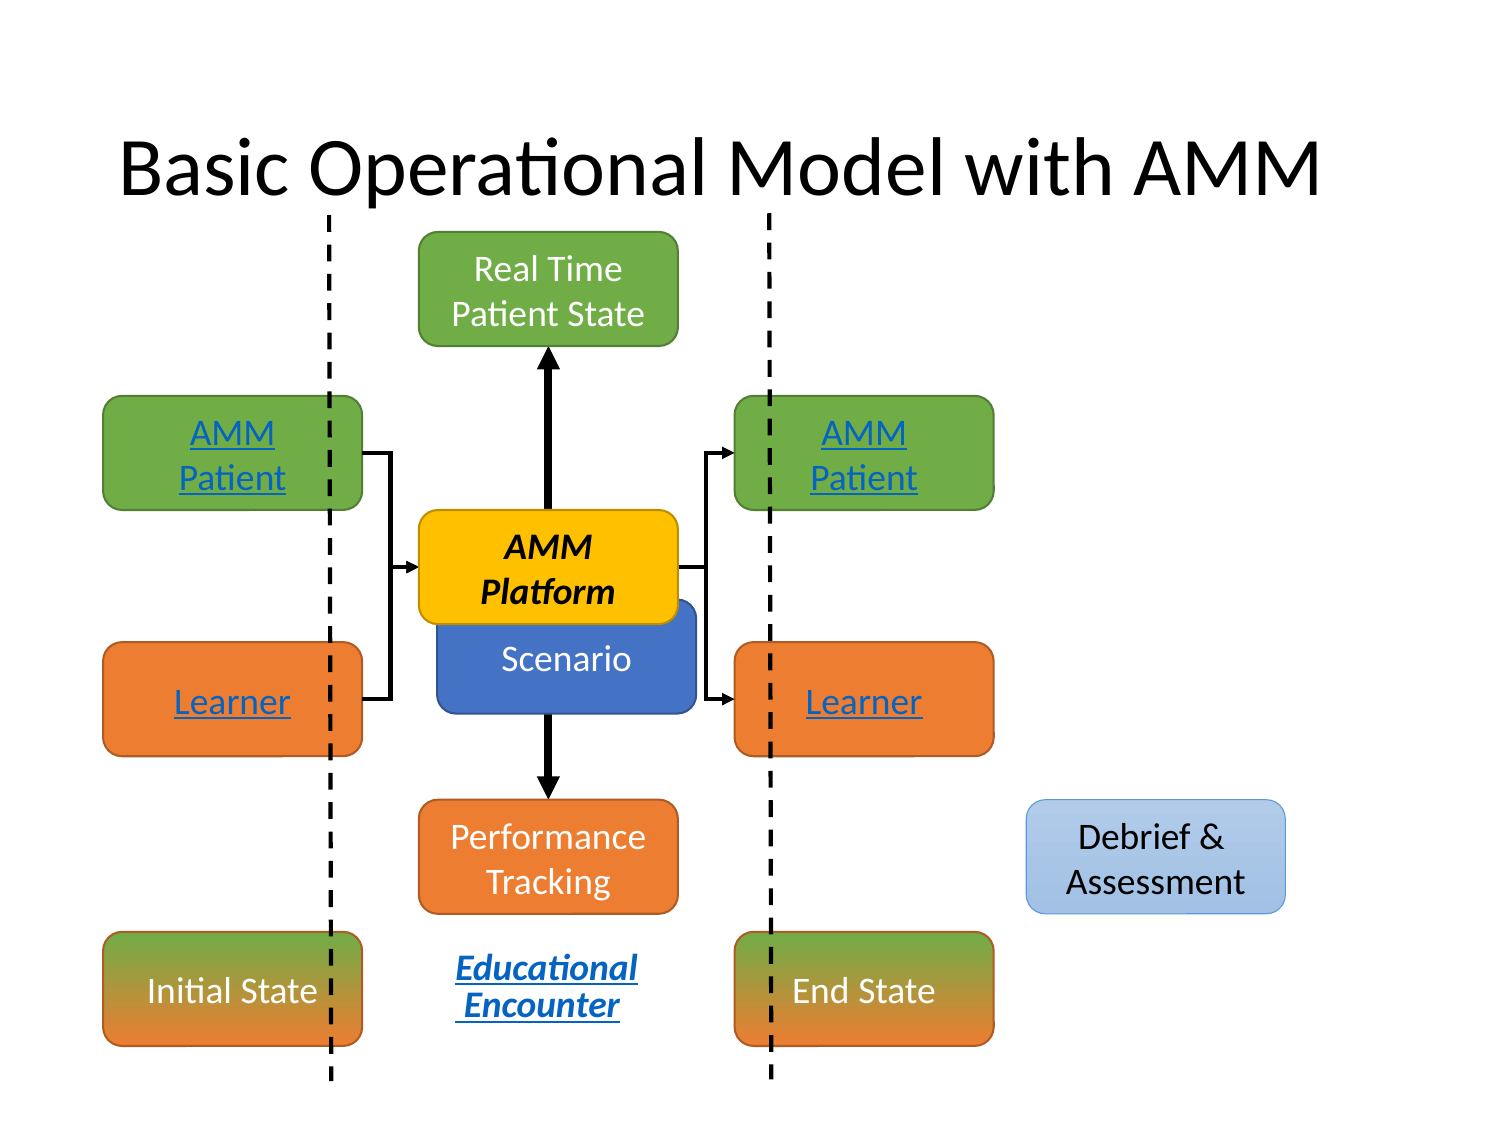

# Basic Operational Model with AMM
Real Time Patient State
AMM
Patient
AMM
Patient
AMM Platform
Scenario
Learner
Learner
Performance Tracking
Debrief &
Assessment
Initial State
End State
Educational Encounter